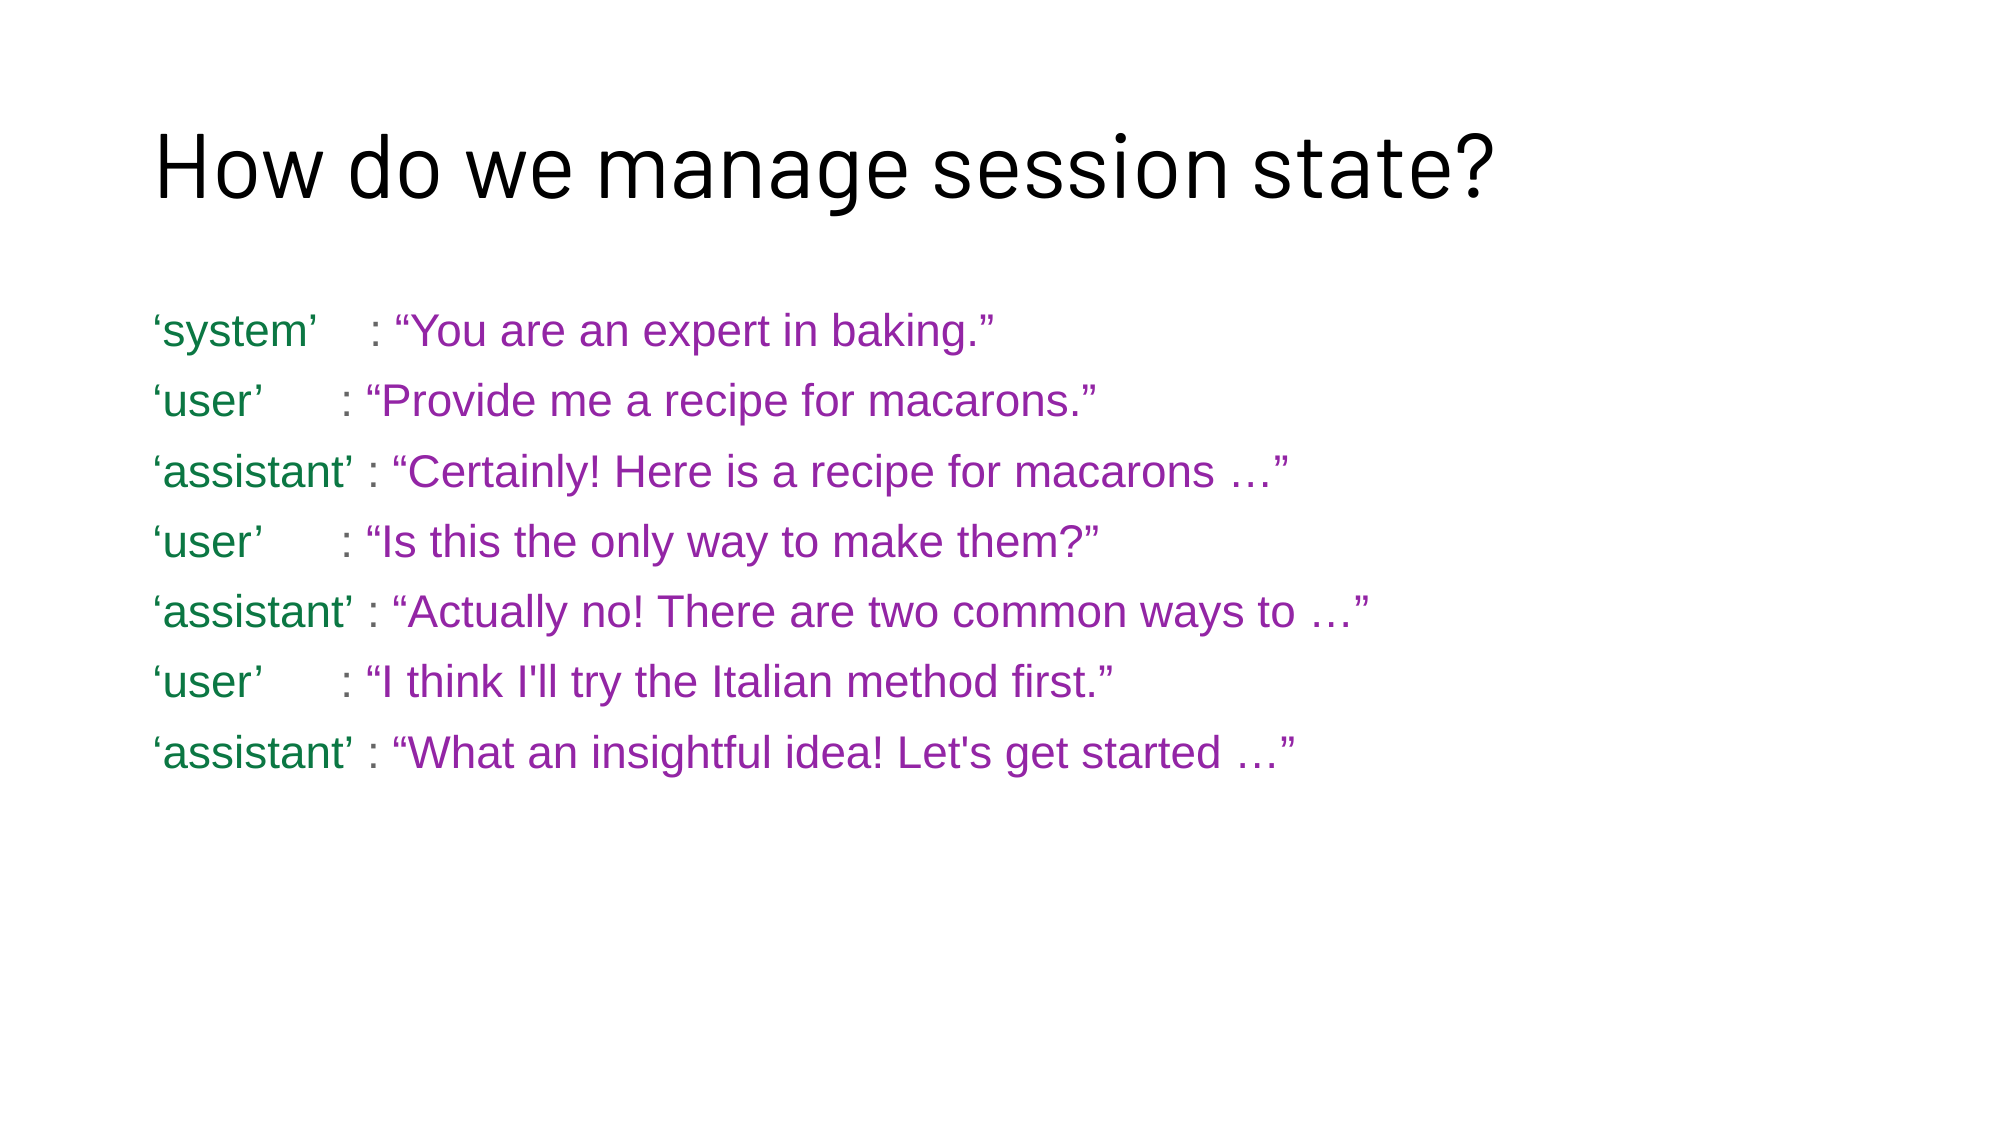

# How do we manage session state?
‘system’    : “You are an expert in baking.”
‘user’      : “Provide me a recipe for macarons.”
‘assistant’ : “Certainly! Here is a recipe for macarons …”
‘user’      : “Is this the only way to make them?”
‘assistant’ : “Actually no! There are two common ways to …”
‘user’      : “I think I'll try the Italian method first.”
‘assistant’ : “What an insightful idea! Let's get started …”